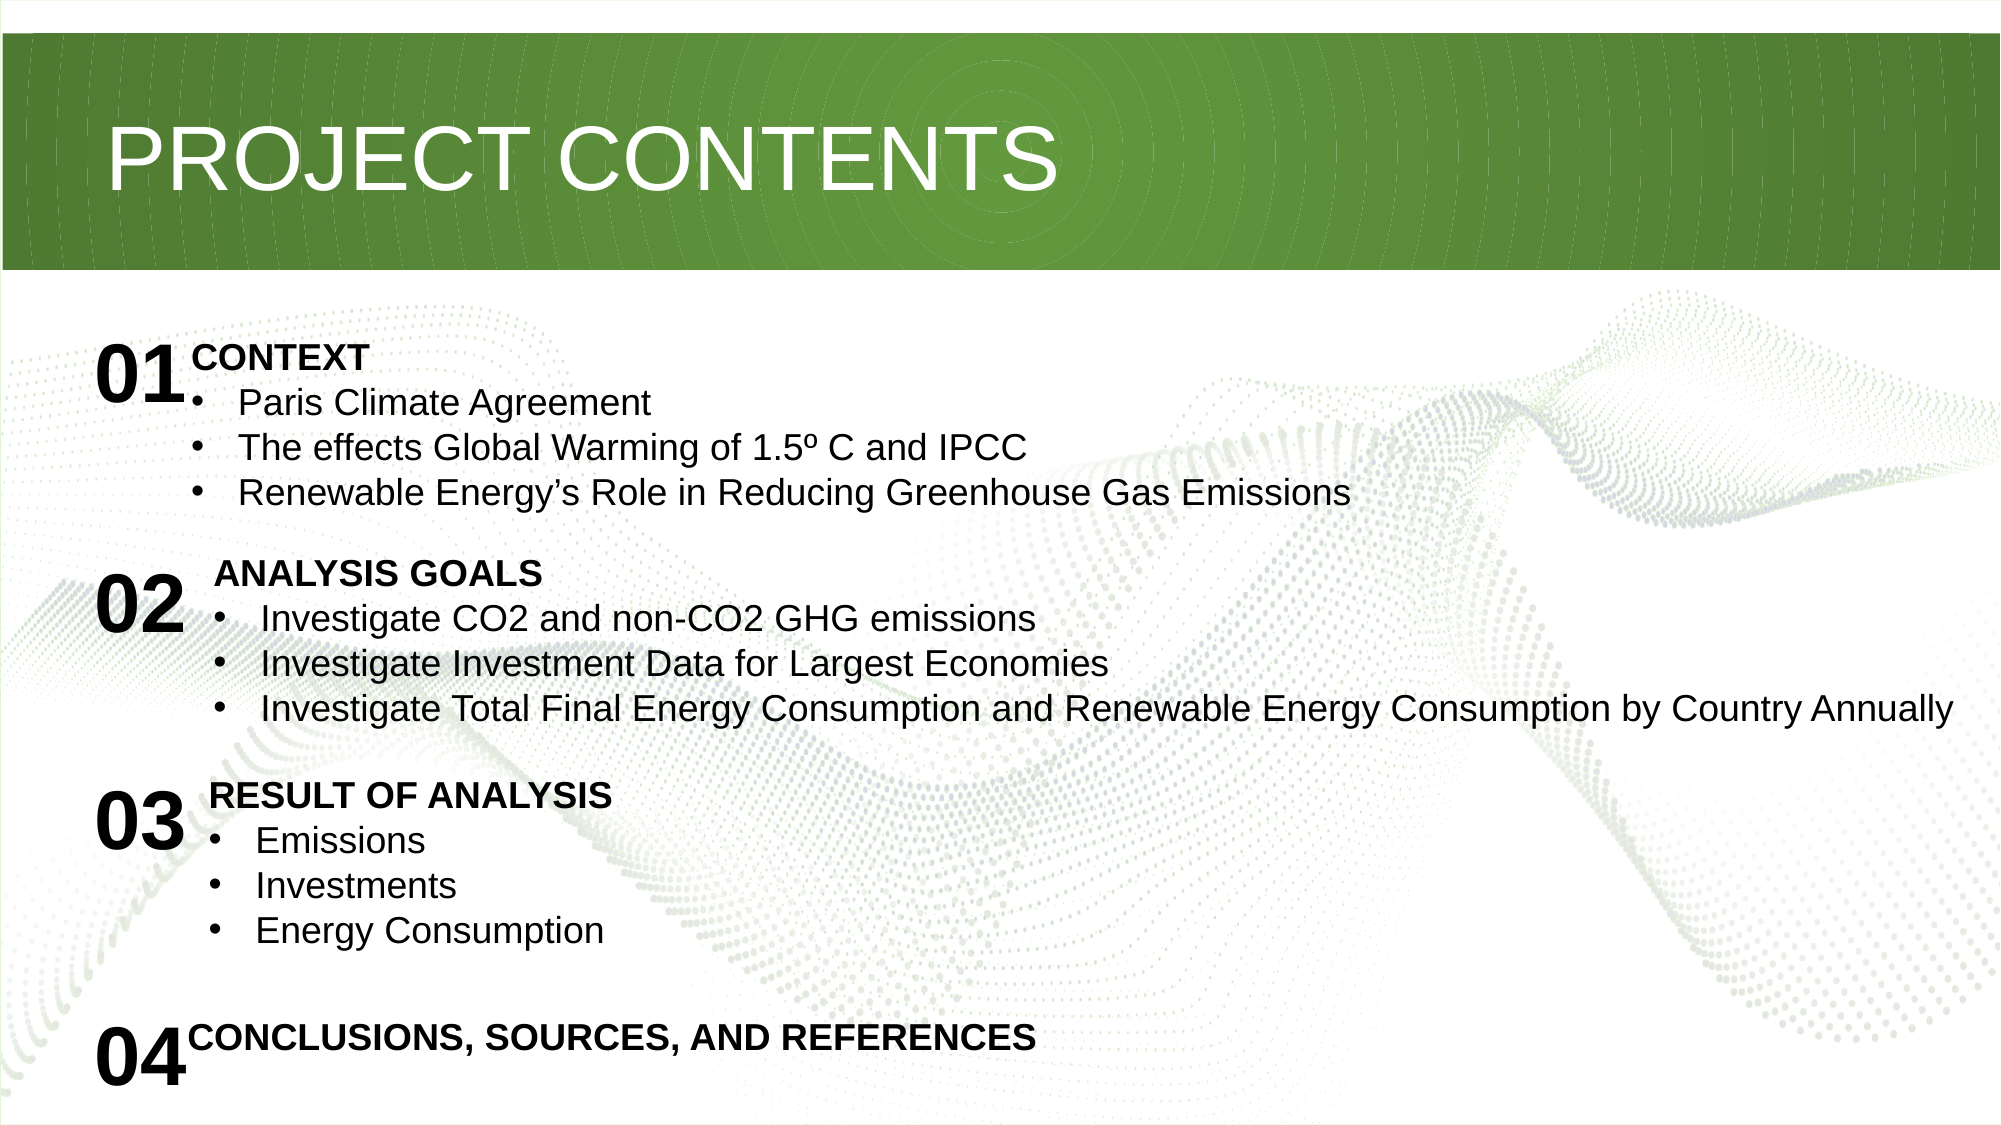

# PROJECT CONTENTS
01
CONTEXT
Paris Climate Agreement
The effects Global Warming of 1.5º C and IPCC
Renewable Energy’s Role in Reducing Greenhouse Gas Emissions
ANALYSIS GOALS
Investigate CO2 and non-CO2 GHG emissions
Investigate Investment Data for Largest Economies
Investigate Total Final Energy Consumption and Renewable Energy Consumption by Country Annually

02
03
RESULT OF ANALYSIS
Emissions
Investments
Energy Consumption

04
CONCLUSIONS, SOURCES, AND REFERENCES